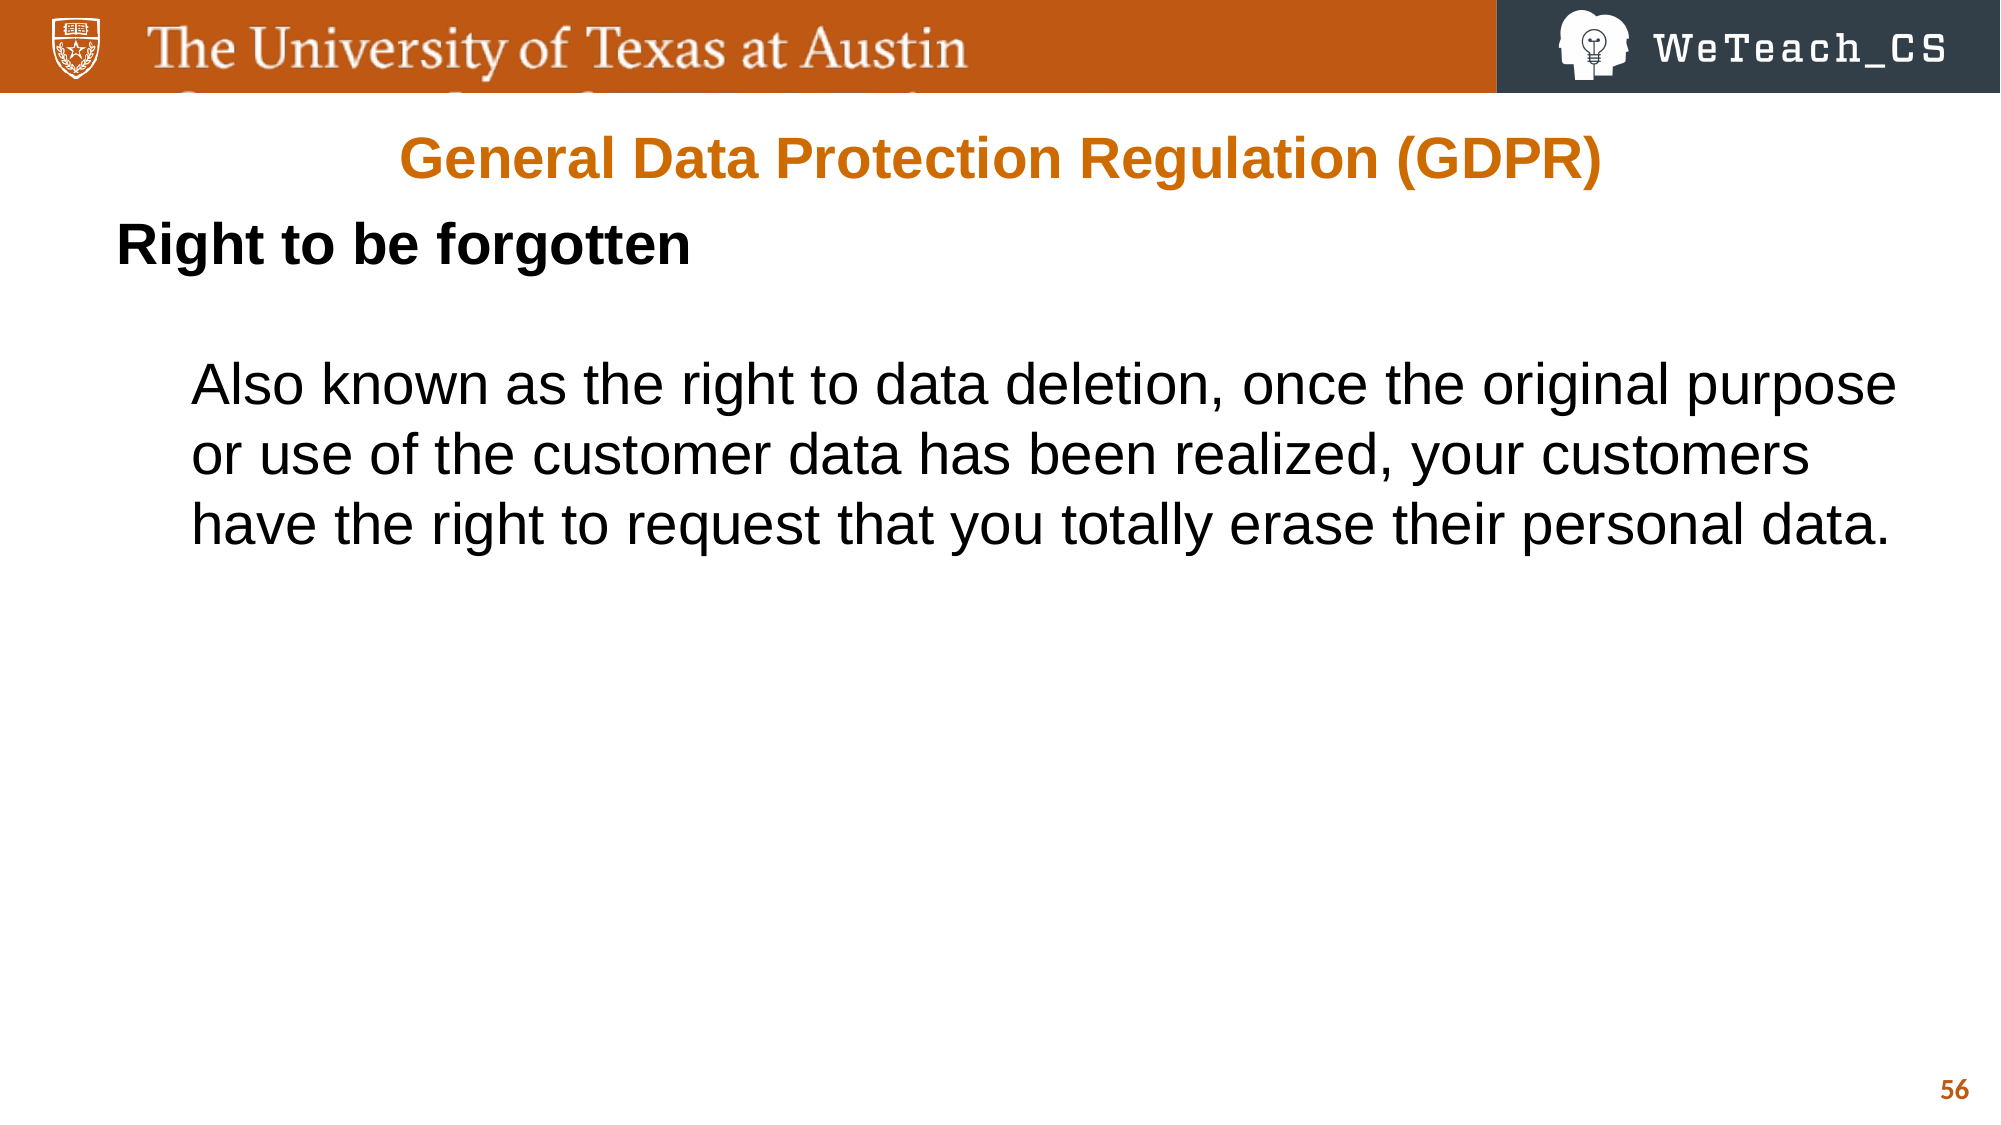

General Data Protection Regulation (GDPR)
Right to be forgotten

Also known as the right to data deletion, once the original purpose or use of the customer data has been realized, your customers have the right to request that you totally erase their personal data.